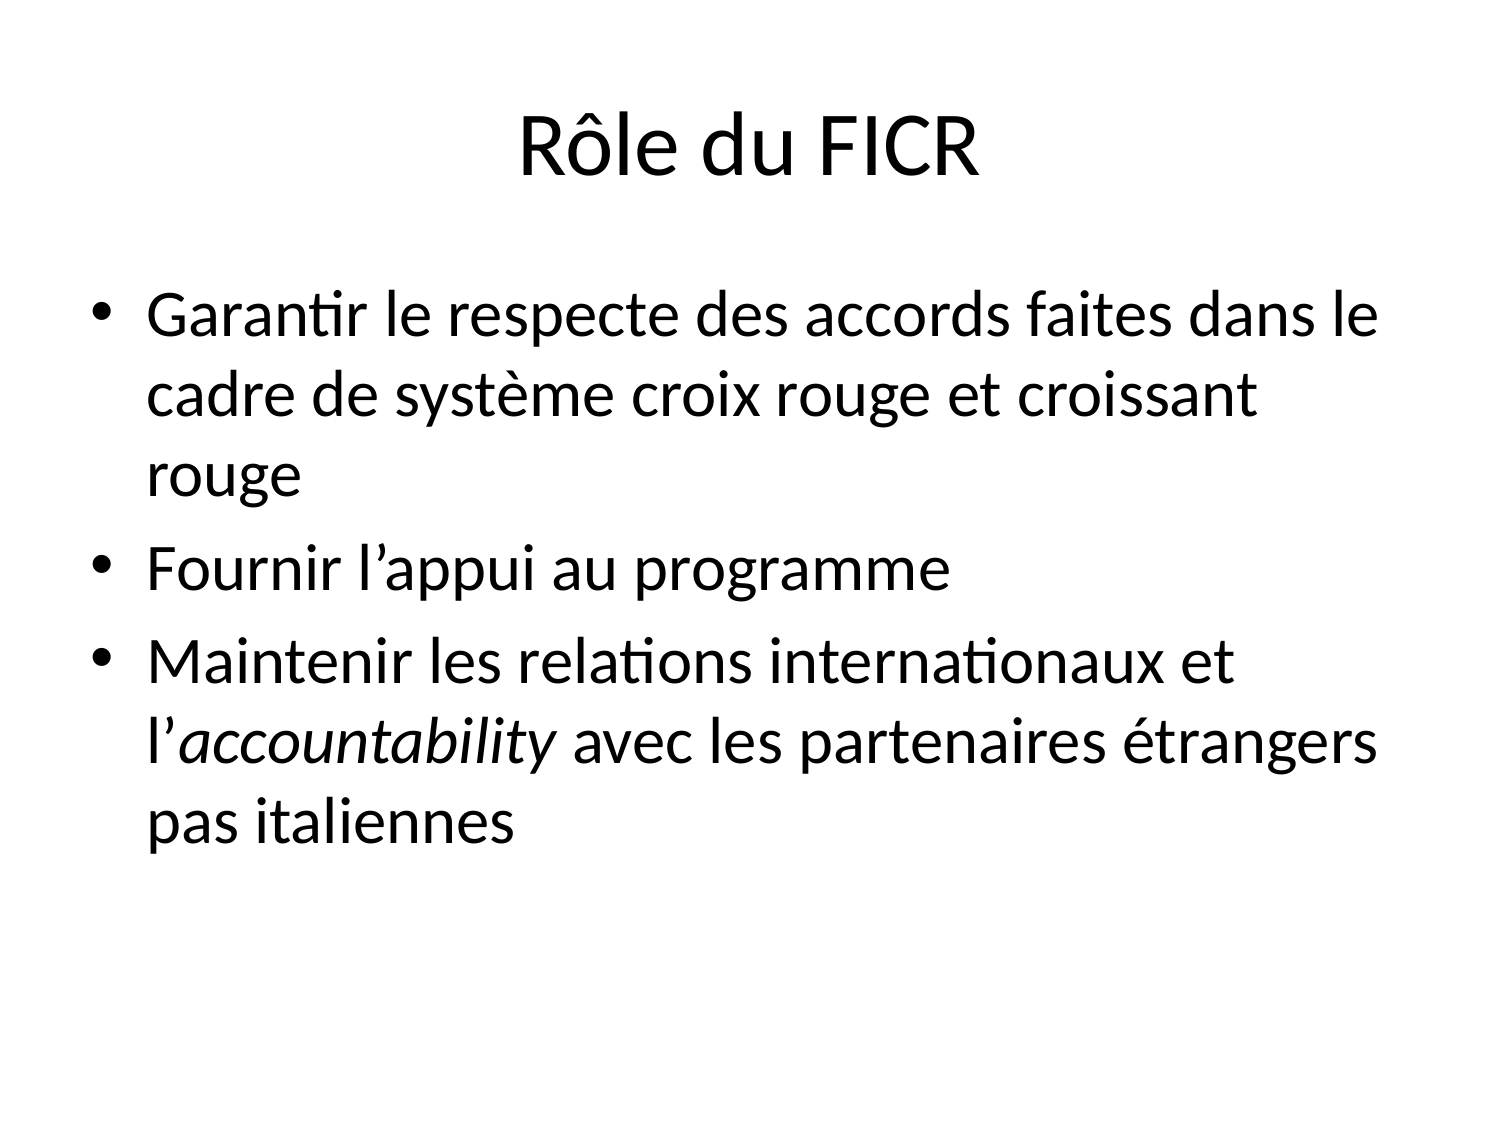

# Rôle du FICR
Garantir le respecte des accords faites dans le cadre de système croix rouge et croissant rouge
Fournir l’appui au programme
Maintenir les relations internationaux et l’accountability avec les partenaires étrangers pas italiennes